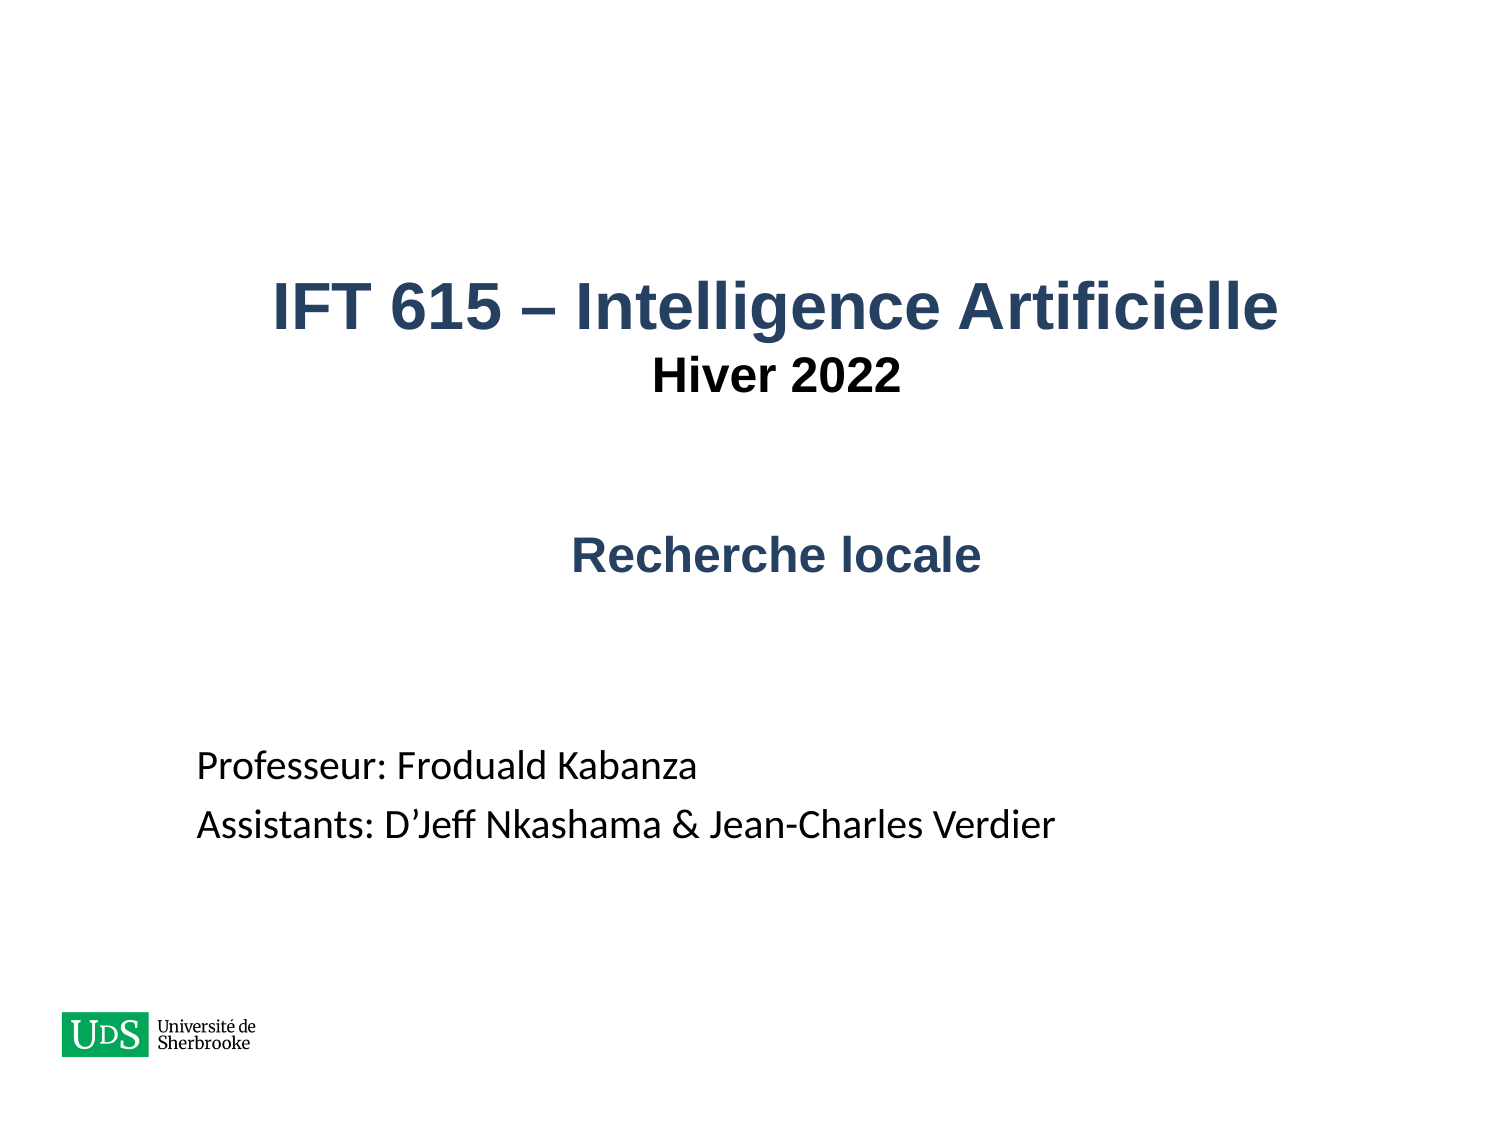

# IFT 615 – Intelligence Artificielle Hiver 2022 Recherche locale
Professeur: Froduald Kabanza
Assistants: D’Jeff Nkashama & Jean-Charles Verdier